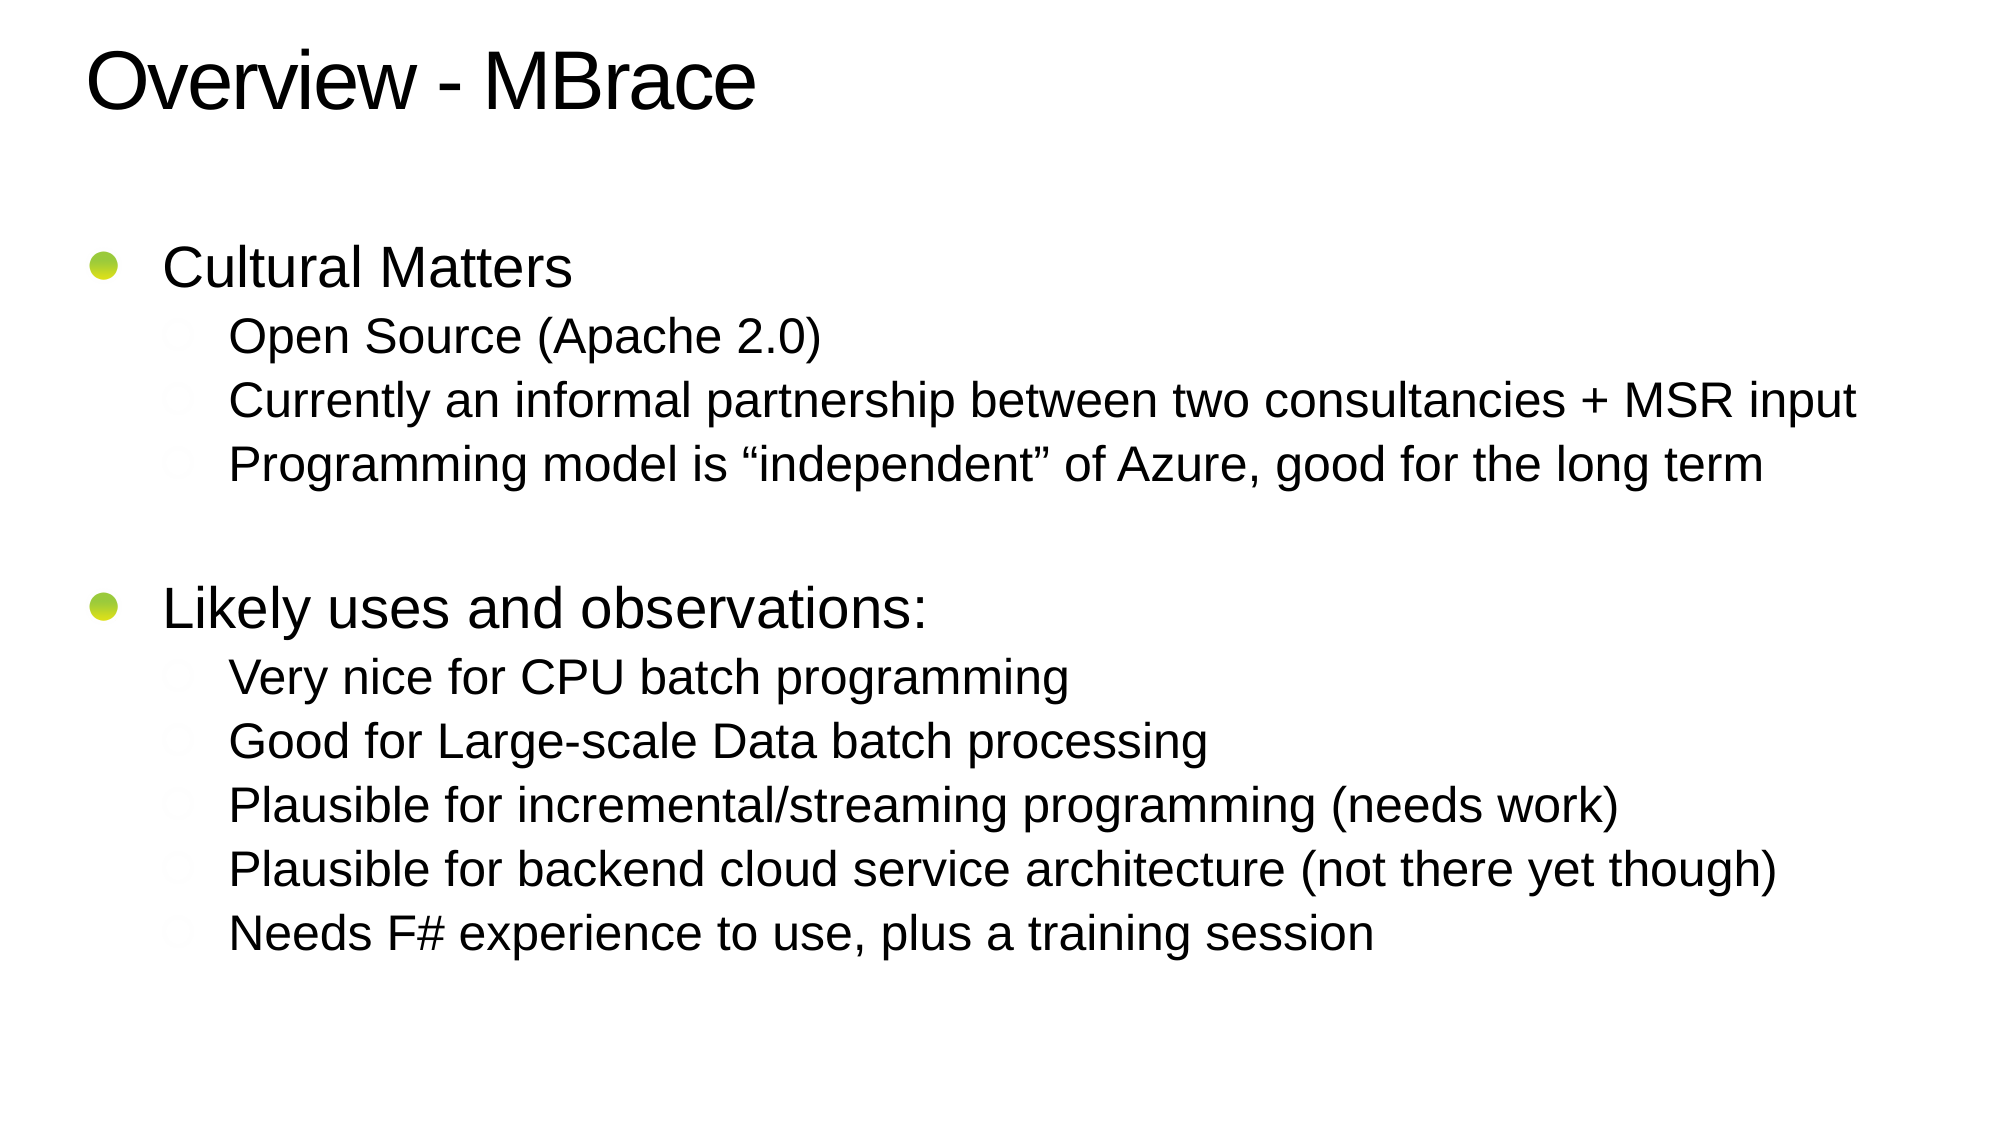

# Overview - MBrace
Cultural Matters
Open Source (Apache 2.0)
Currently an informal partnership between two consultancies + MSR input
Programming model is “independent” of Azure, good for the long term

Likely uses and observations:
Very nice for CPU batch programming
Good for Large-scale Data batch processing
Plausible for incremental/streaming programming (needs work)
Plausible for backend cloud service architecture (not there yet though)
Needs F# experience to use, plus a training session